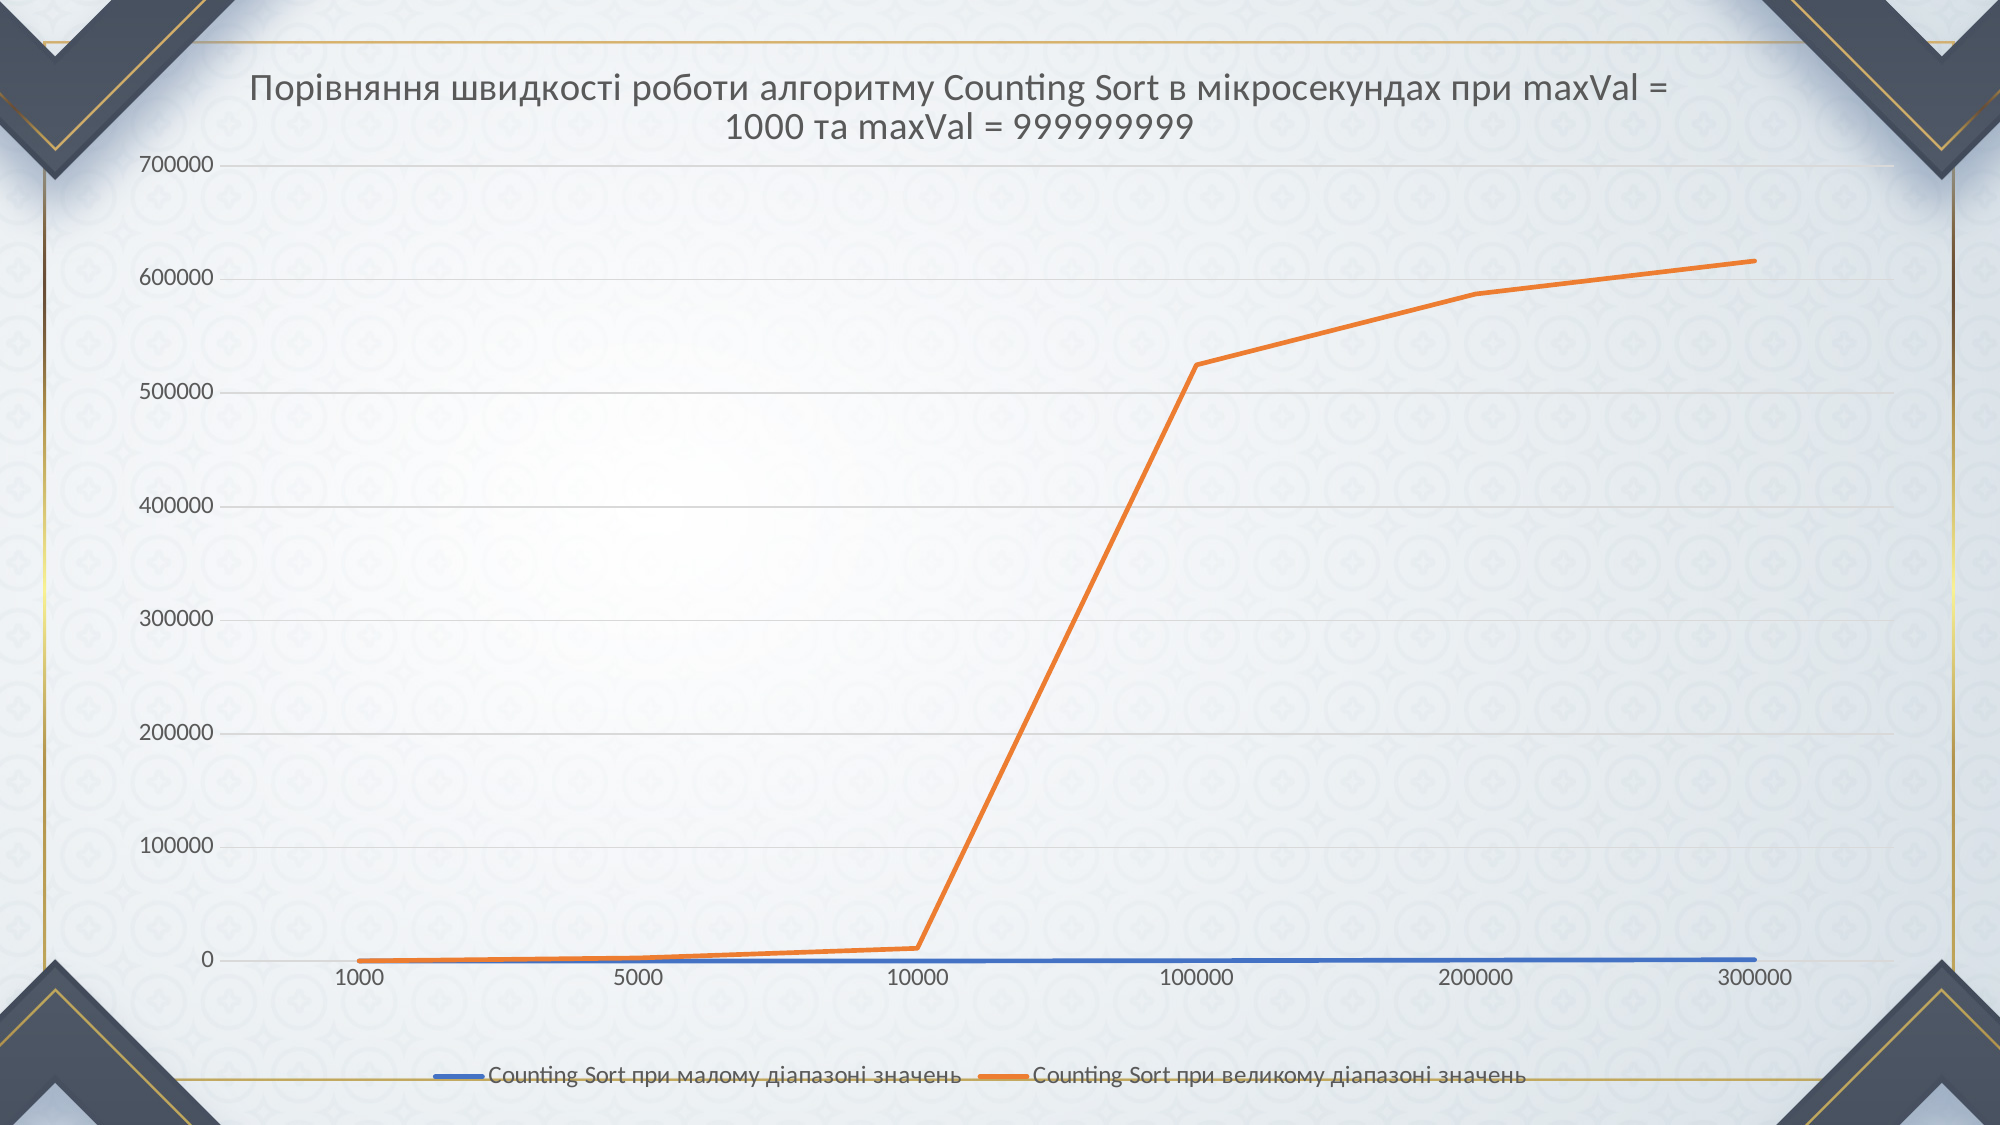

### Chart: Порівняння швидкості роботи алгоритму Counting Sort в мікросекундах при maxVal = 1000 та maxVal = 999999999

| Category | Counting Sort при малому діапазоні значень | Counting Sort при великому діапазоні значень |
|---|---|---|
| 1000 | 180.0 | 234.0 |
| 5000 | 190.3 | 2856.4 |
| 10000 | 205.8 | 11372.7 |
| 100000 | 493.3 | 524967.6 |
| 200000 | 964.2 | 587309.2 |
| 300000 | 1253.9 | 616461.3 |